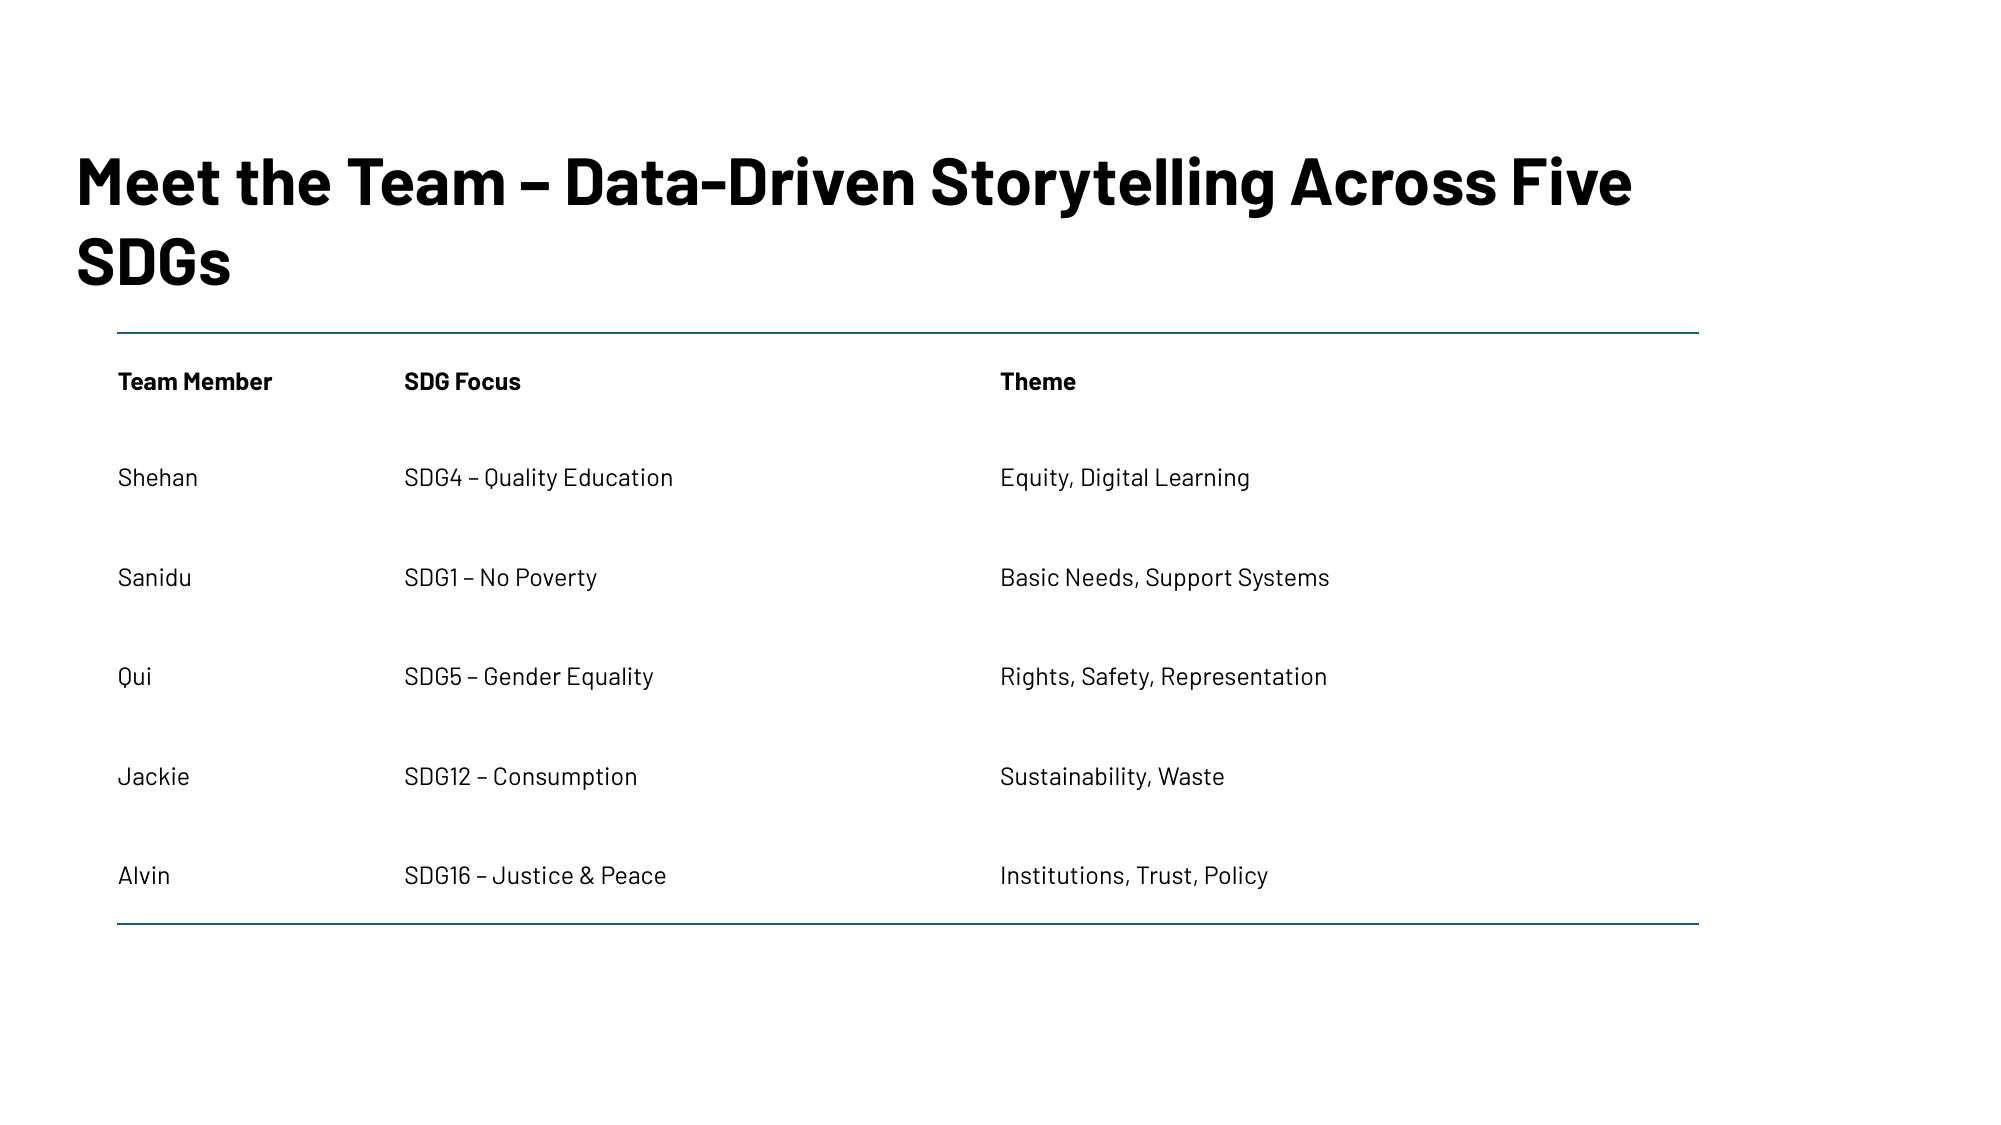

Meet the Team – Data-Driven Storytelling Across Five SDGs
| Team Member | SDG Focus | Theme |
| --- | --- | --- |
| Shehan | SDG4 – Quality Education | Equity, Digital Learning |
| Sanidu | SDG1 – No Poverty | Basic Needs, Support Systems |
| Qui | SDG5 – Gender Equality | Rights, Safety, Representation |
| Jackie | SDG12 – Consumption | Sustainability, Waste |
| Alvin | SDG16 – Justice & Peace | Institutions, Trust, Policy |